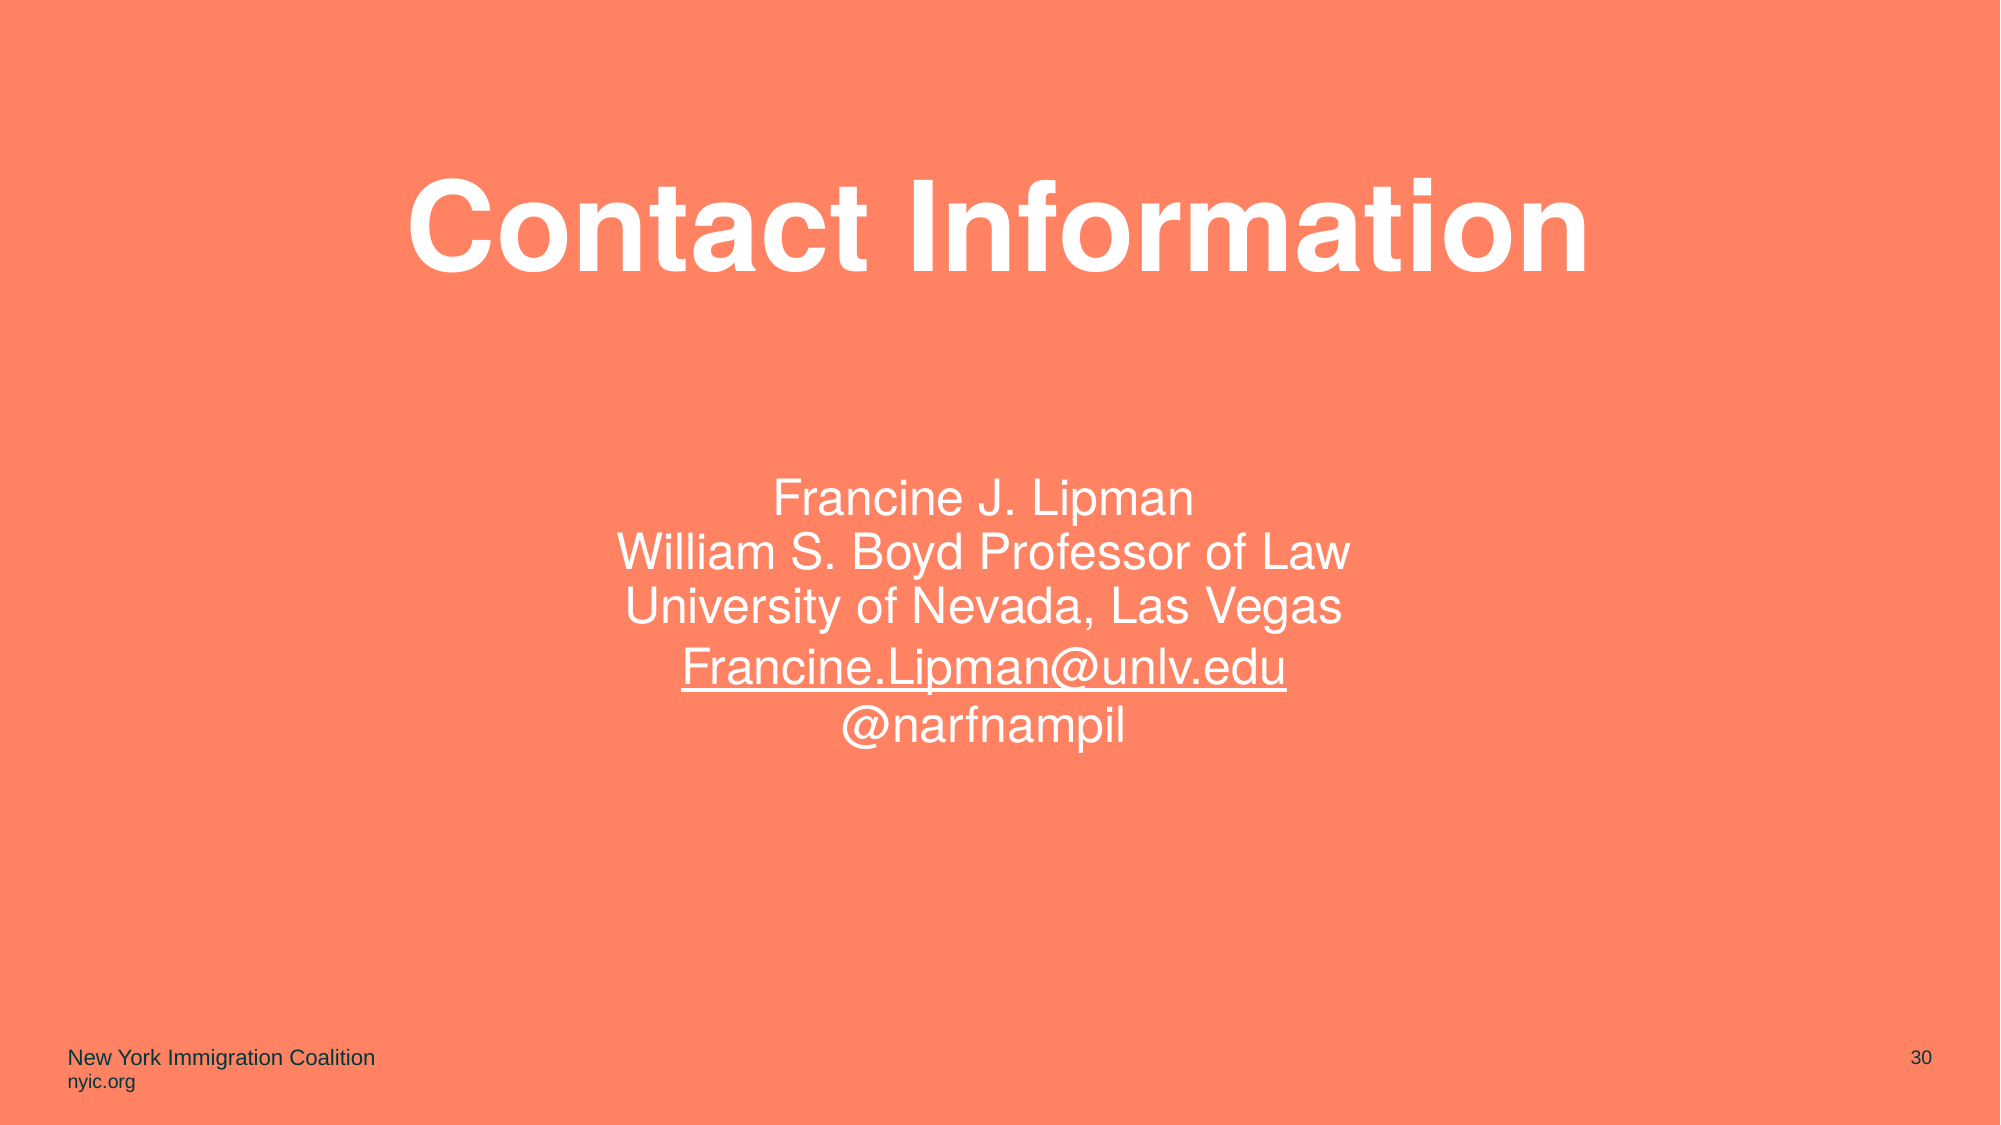

# Contact Information

Francine J. Lipman
William S. Boyd Professor of Law
University of Nevada, Las Vegas
Francine.Lipman@unlv.edu
@narfnampil